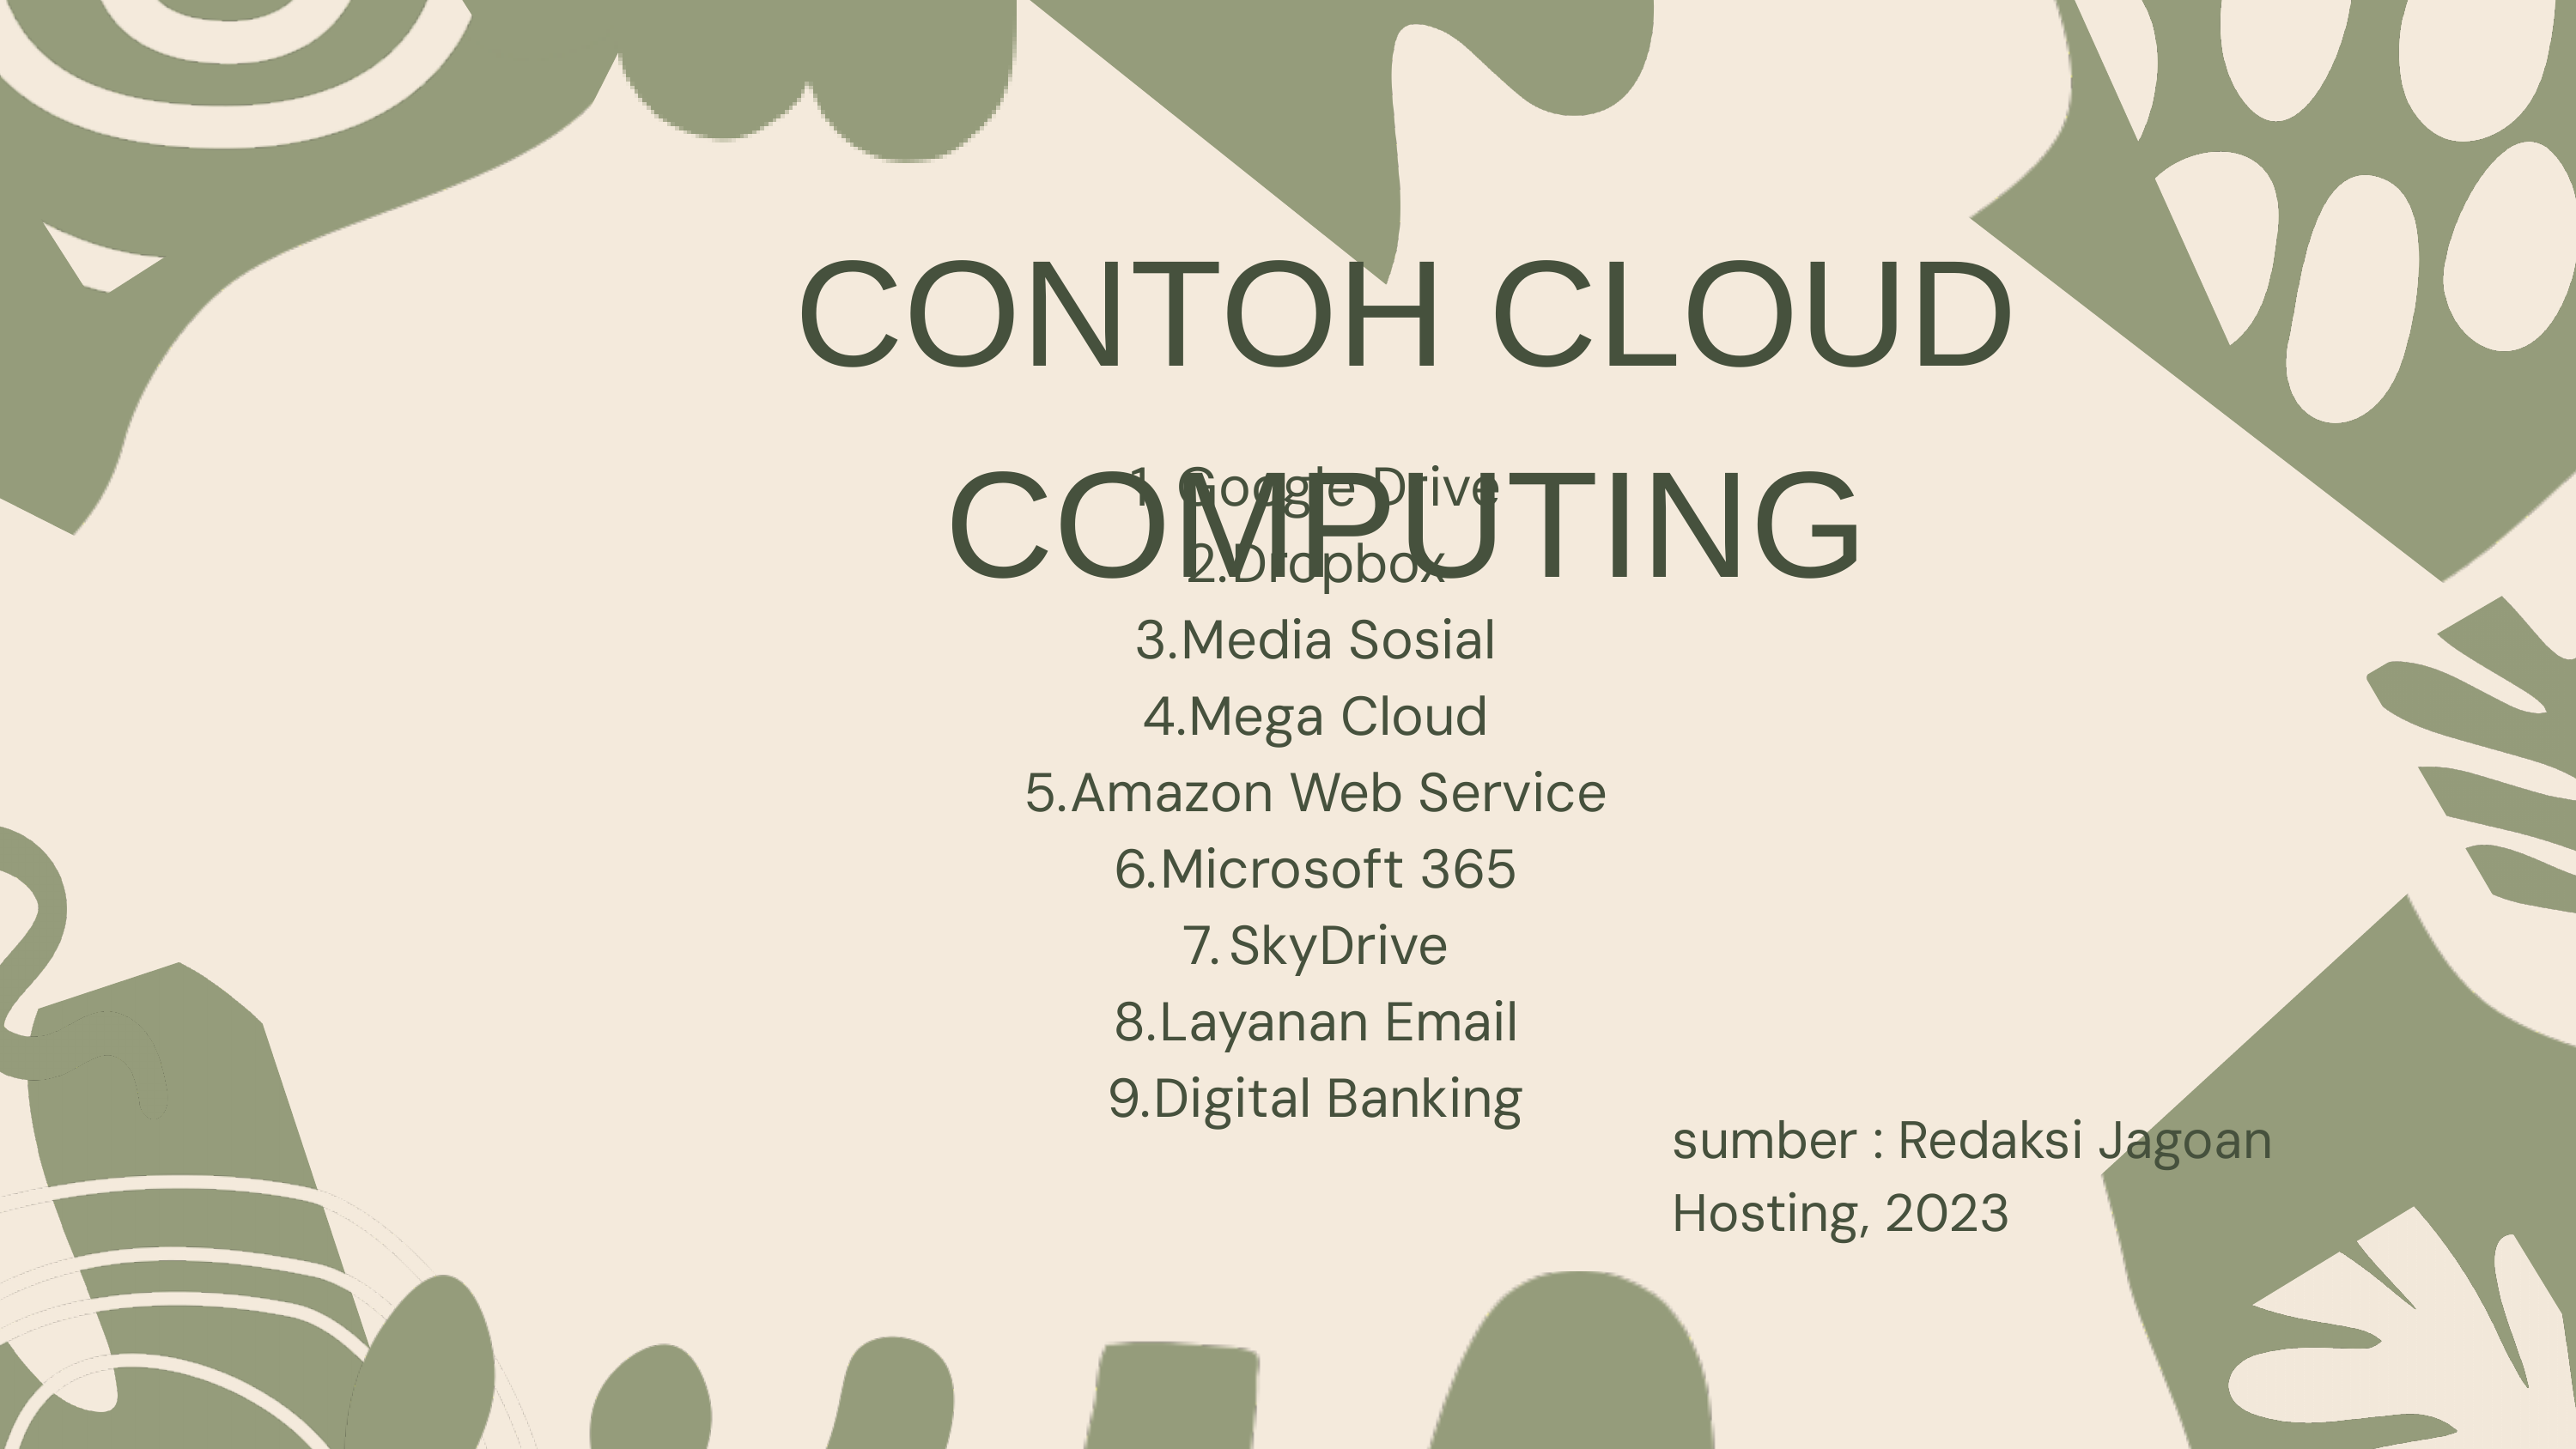

CONTOH CLOUD COMPUTING
Google Drive
Dropbox
Media Sosial
Mega Cloud
Amazon Web Service
Microsoft 365
SkyDrive
Layanan Email
Digital Banking

sumber : Redaksi Jagoan Hosting, 2023